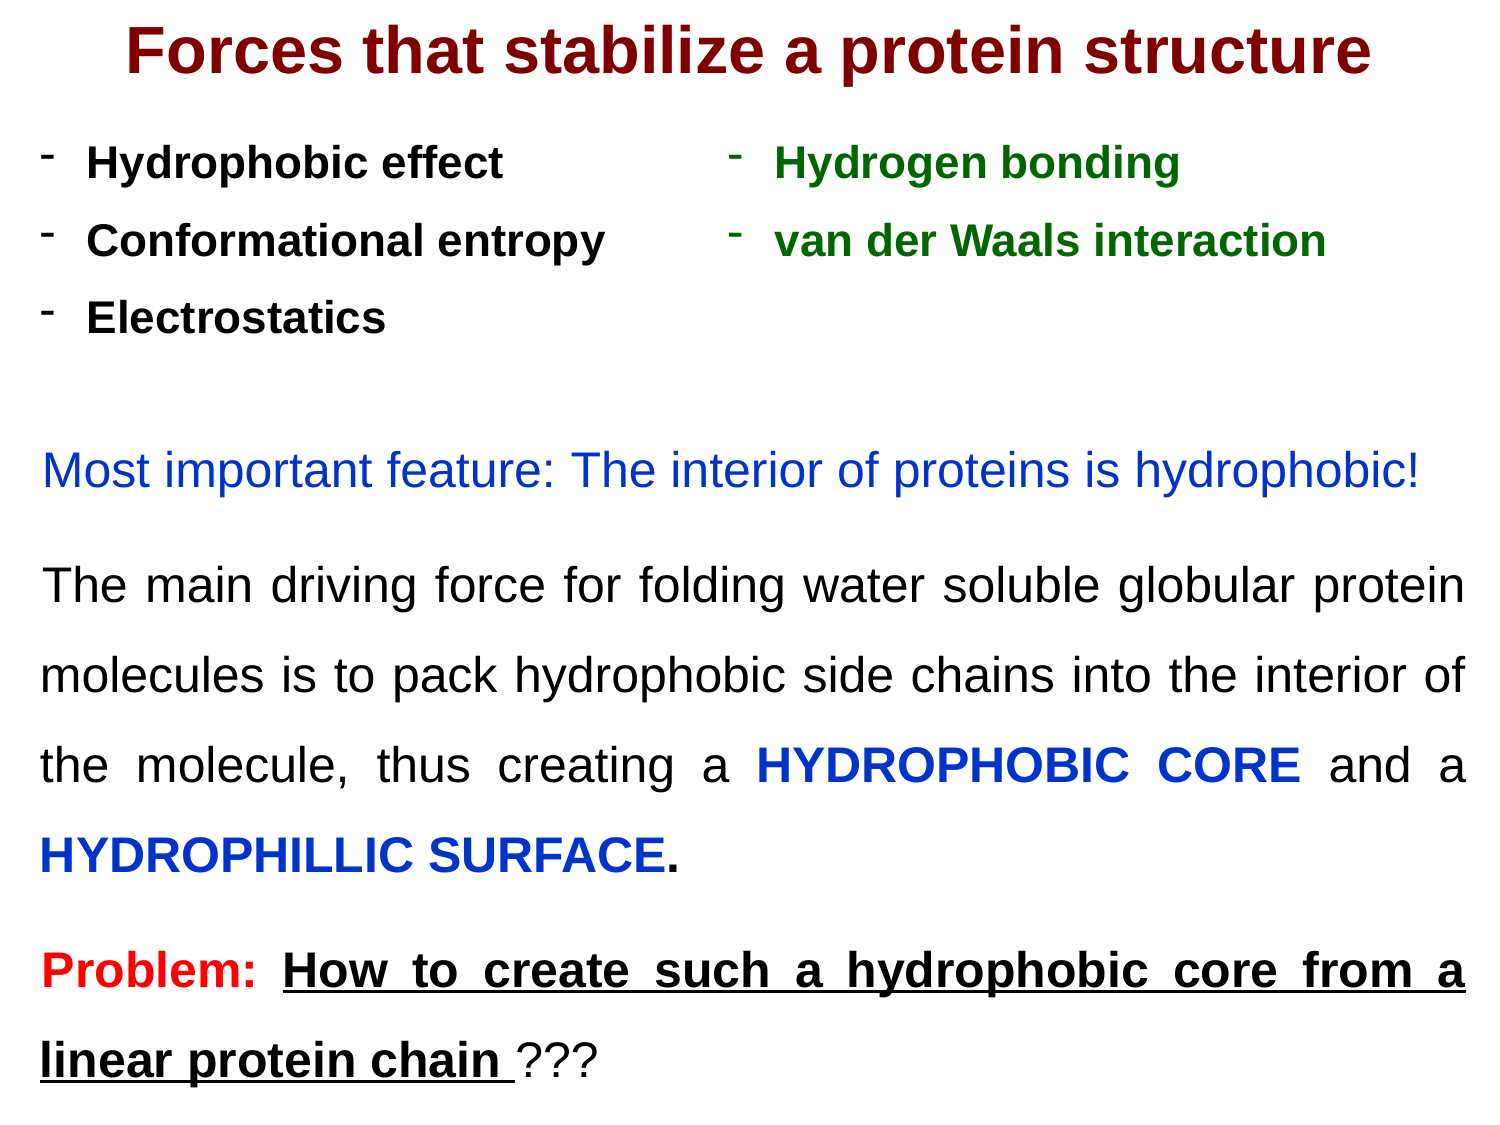

Forces that stabilize a protein structure
Hydrophobic effect
Conformational entropy
Electrostatics
Hydrogen bonding
van der Waals interaction
Most important feature: The interior of proteins is hydrophobic!
The main driving force for folding water soluble globular protein molecules is to pack hydrophobic side chains into the interior of the molecule, thus creating a HYDROPHOBIC CORE and a HYDROPHILLIC SURFACE.
Problem: How to create such a hydrophobic core from a linear protein chain ???